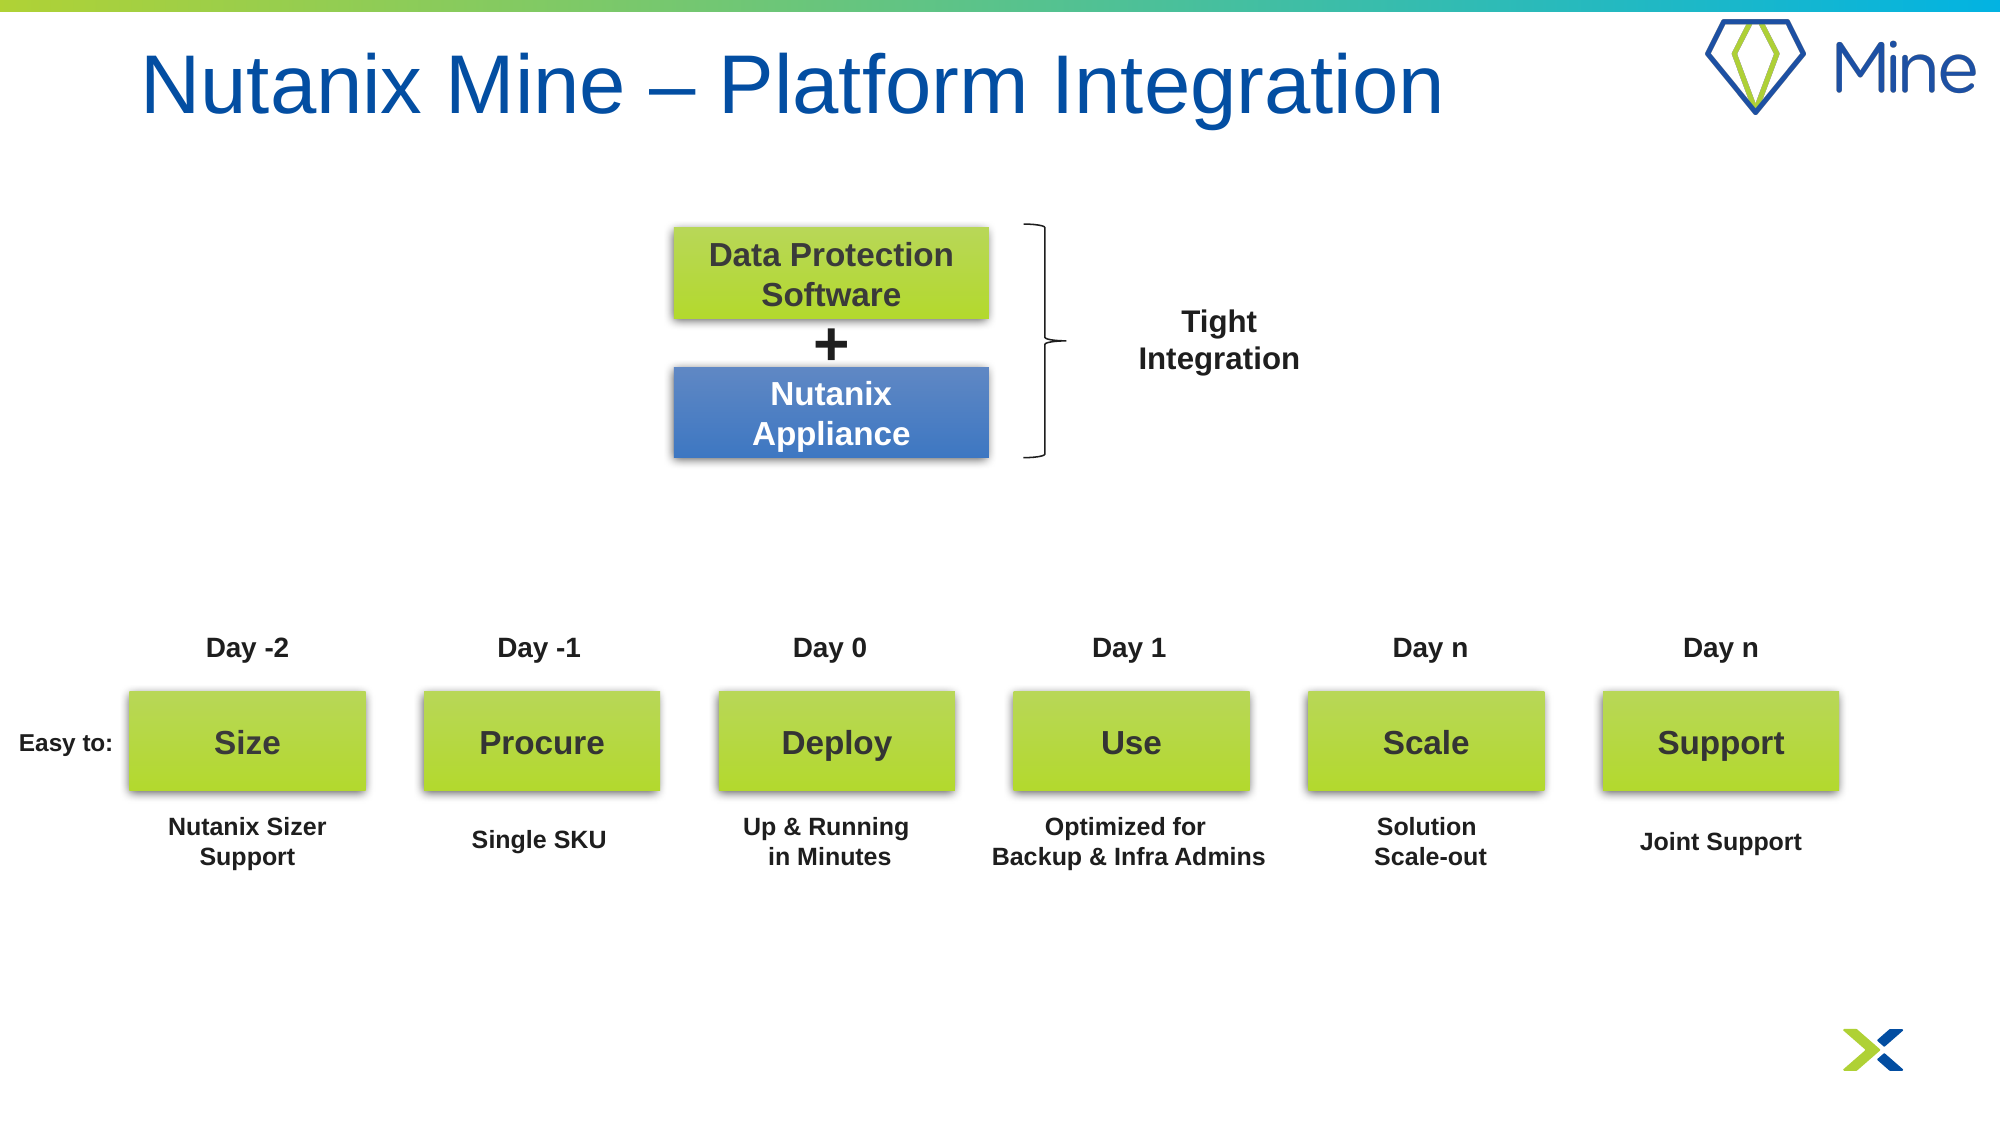

Nutanix Mine – Platform Integration

Data Protection Software
Tight
Integration
+
Nutanix Appliance
Day -2
Day -1
Day 0
Day 1
Day n
Day n
Size
Procure
Deploy
Use
Scale
Support
Easy to:
Nutanix Sizer
Support
Up & Running
in Minutes
Optimized for
Backup & Infra Admins
Solution
Scale-out
Single SKU
Joint Support